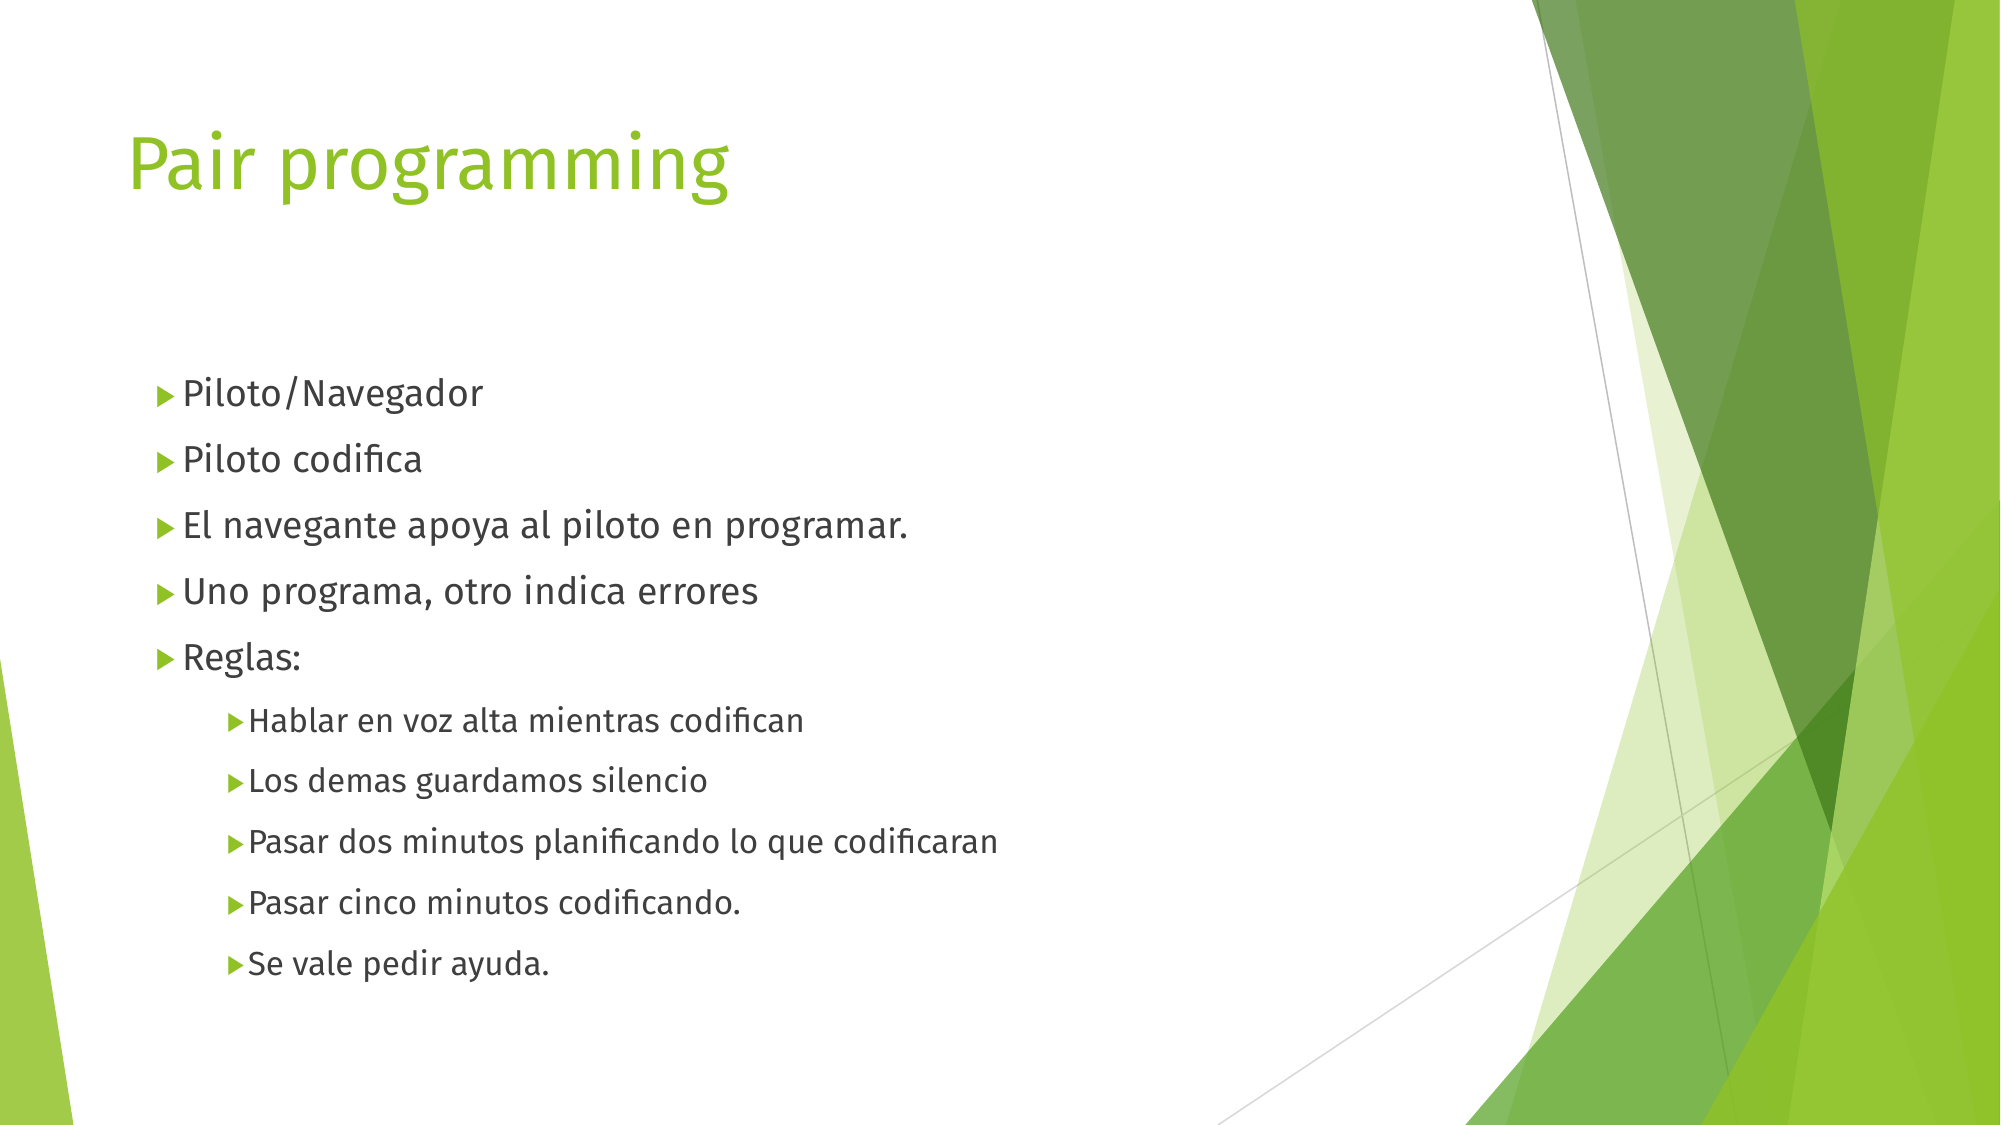

# Pair programming
Piloto/Navegador
Piloto codifica
El navegante apoya al piloto en programar.
Uno programa, otro indica errores
Reglas:
Hablar en voz alta mientras codifican
Los demas guardamos silencio
Pasar dos minutos planificando lo que codificaran
Pasar cinco minutos codificando.
Se vale pedir ayuda.